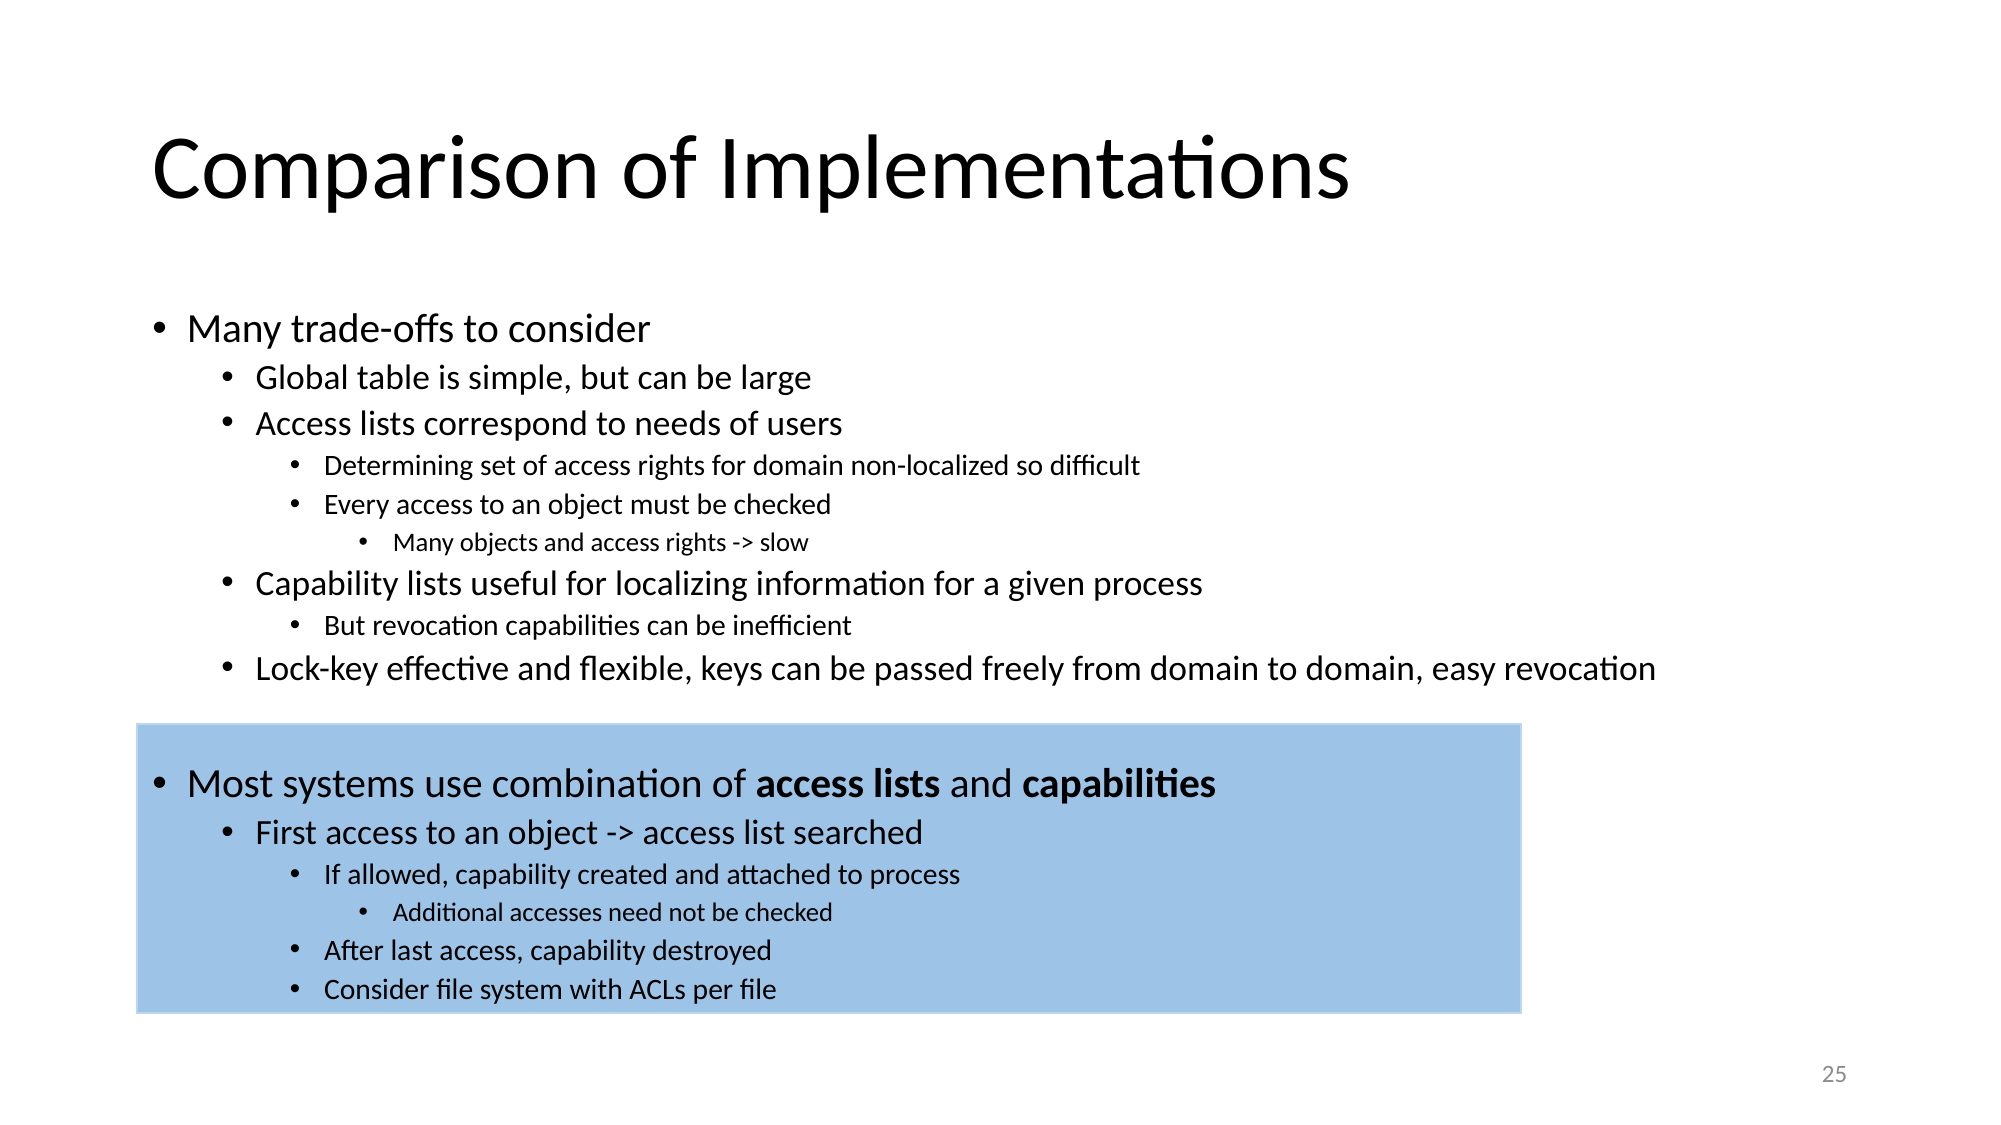

# Comparison of Implementations
Many trade-offs to consider
Global table is simple, but can be large
Access lists correspond to needs of users
Determining set of access rights for domain non-localized so difficult
Every access to an object must be checked
Many objects and access rights -> slow
Capability lists useful for localizing information for a given process
But revocation capabilities can be inefficient
Lock-key effective and flexible, keys can be passed freely from domain to domain, easy revocation

Most systems use combination of access lists and capabilities
First access to an object -> access list searched
If allowed, capability created and attached to process
Additional accesses need not be checked
After last access, capability destroyed
Consider file system with ACLs per file

25